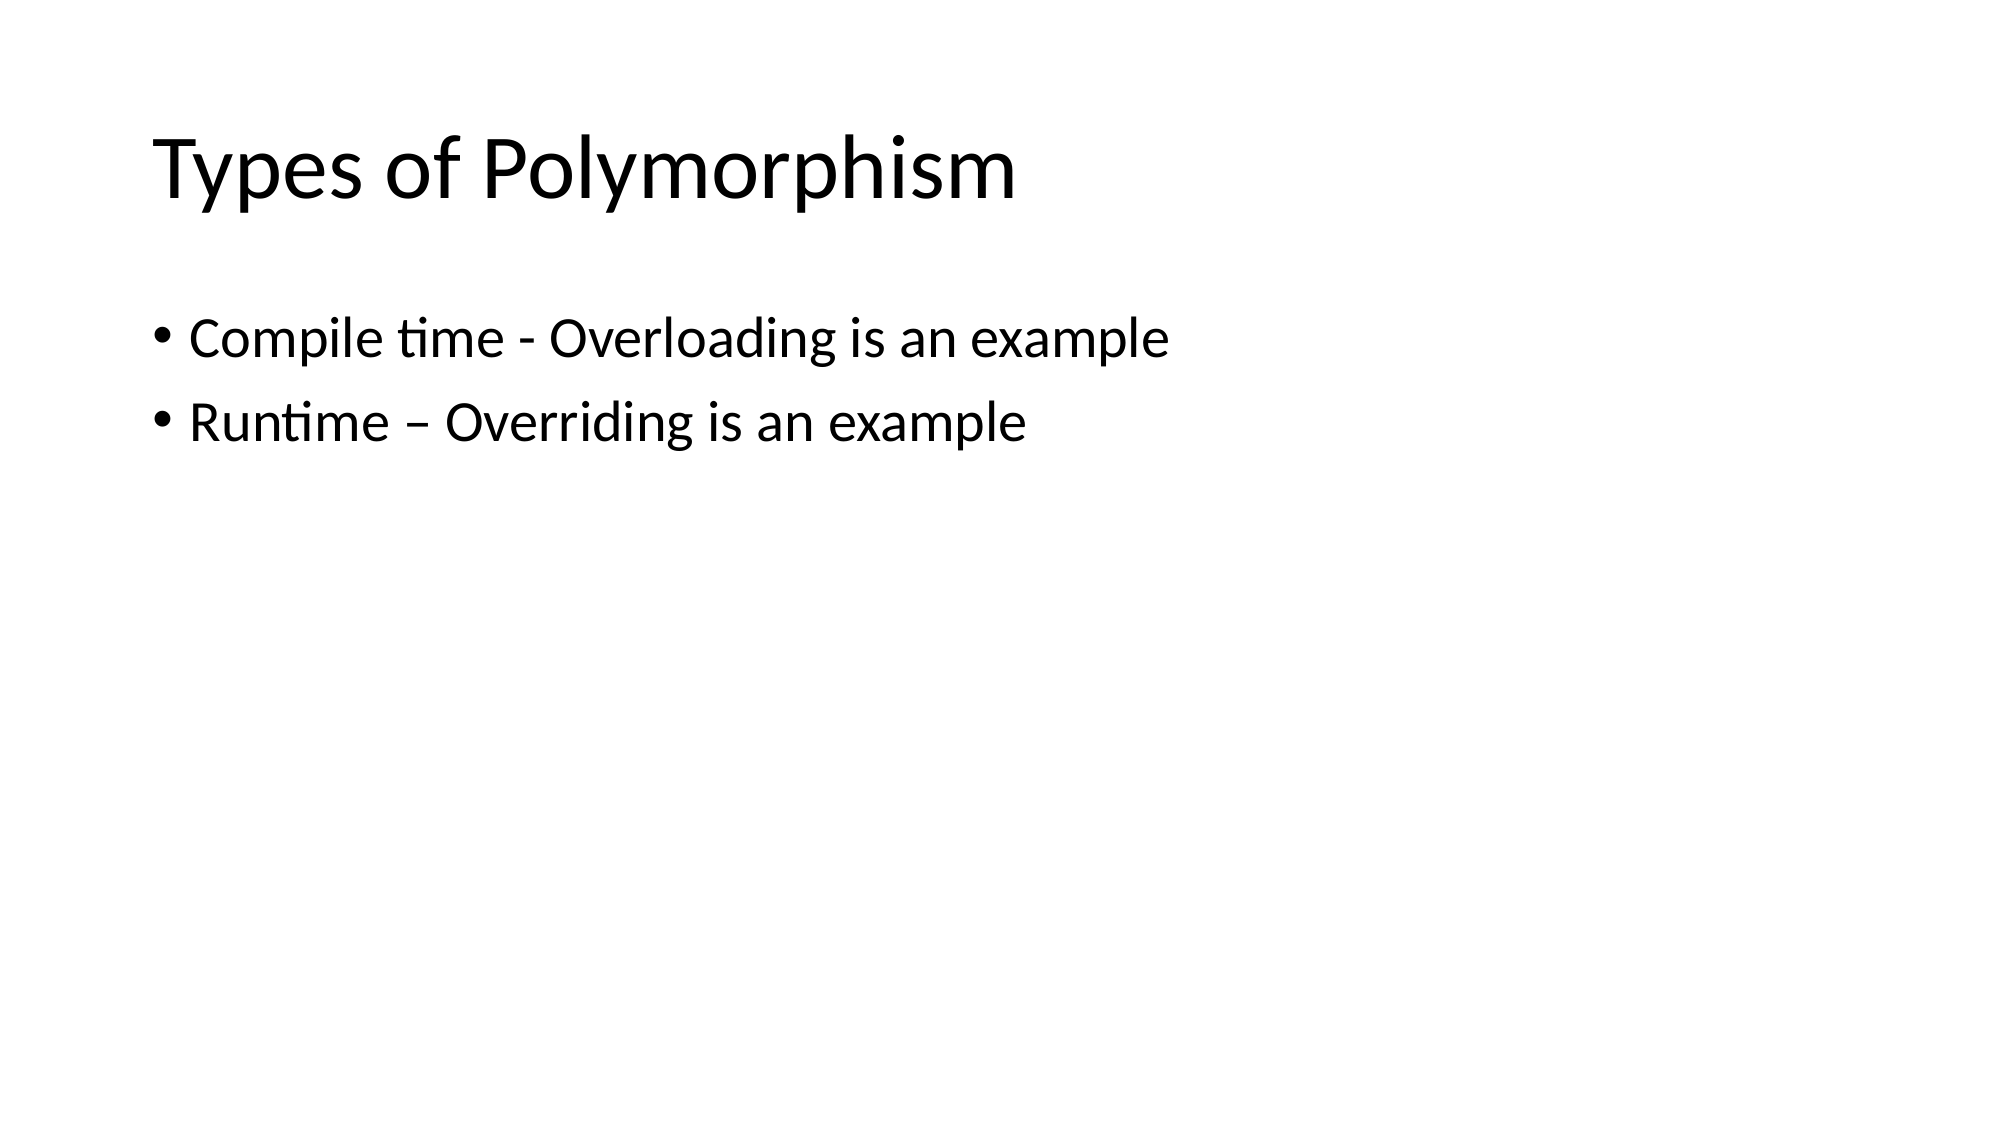

# Types of Polymorphism
Compile time - Overloading is an example
Runtime – Overriding is an example